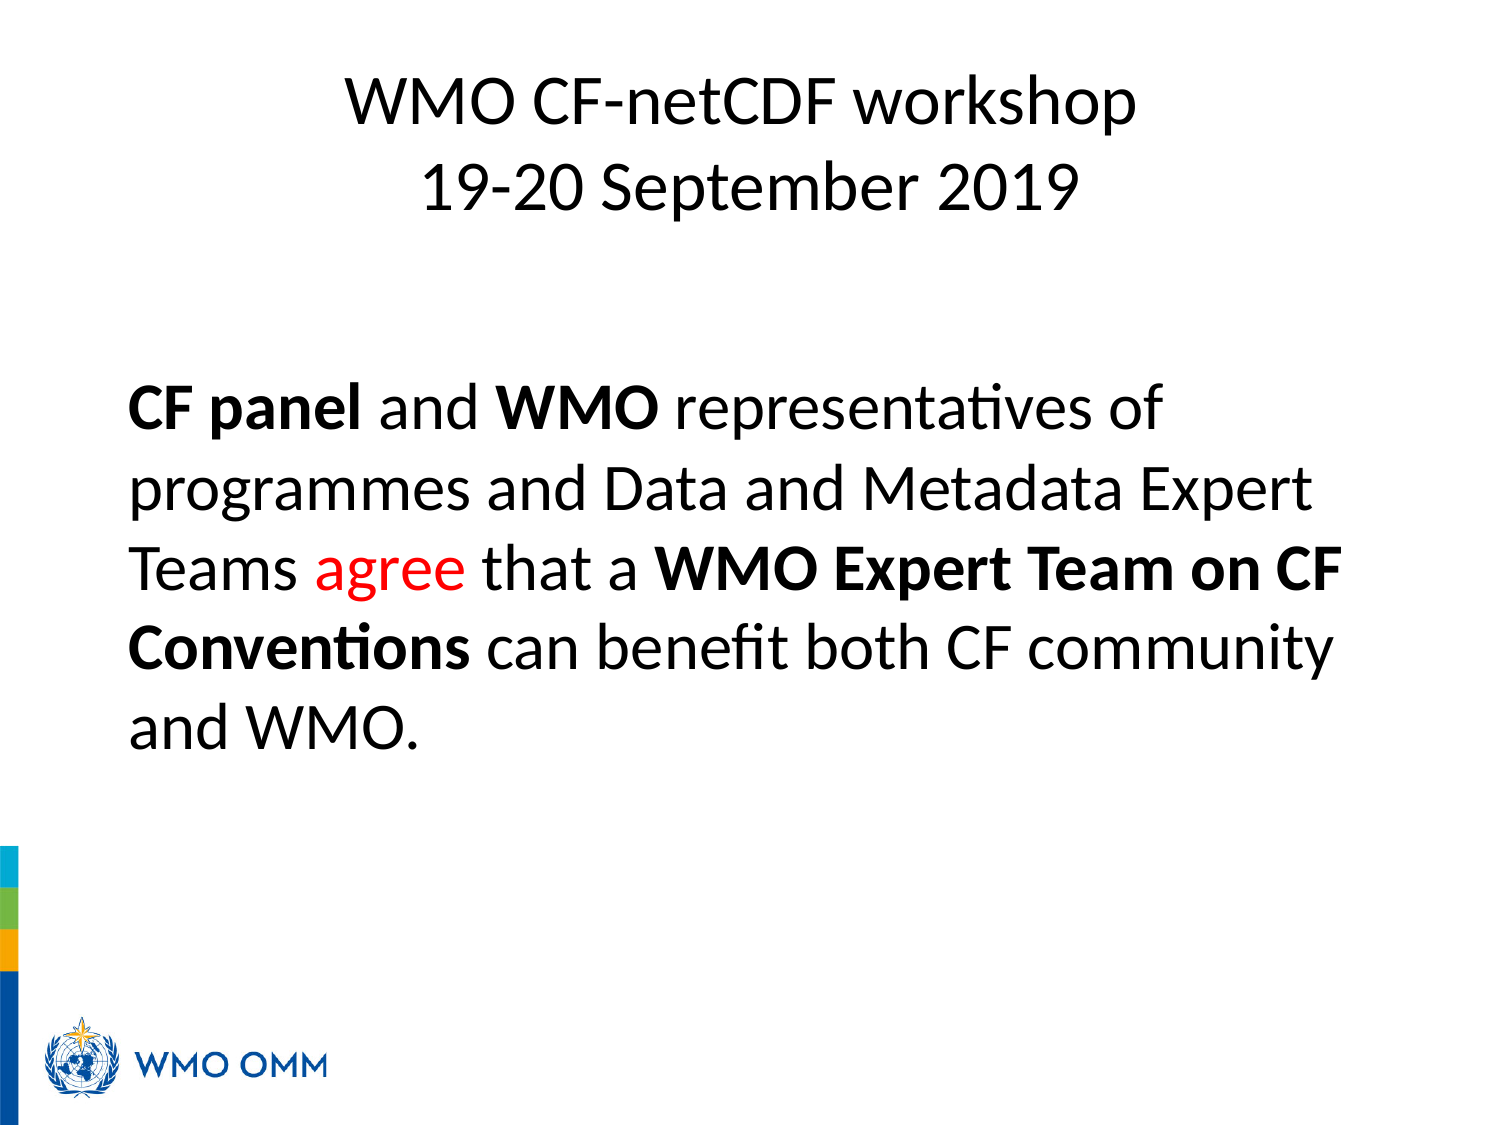

# WMO CF-netCDF workshop 19-20 September 2019

CF panel and WMO representatives of programmes and Data and Metadata Expert Teams agree that a WMO Expert Team on CF Conventions can benefit both CF community and WMO.